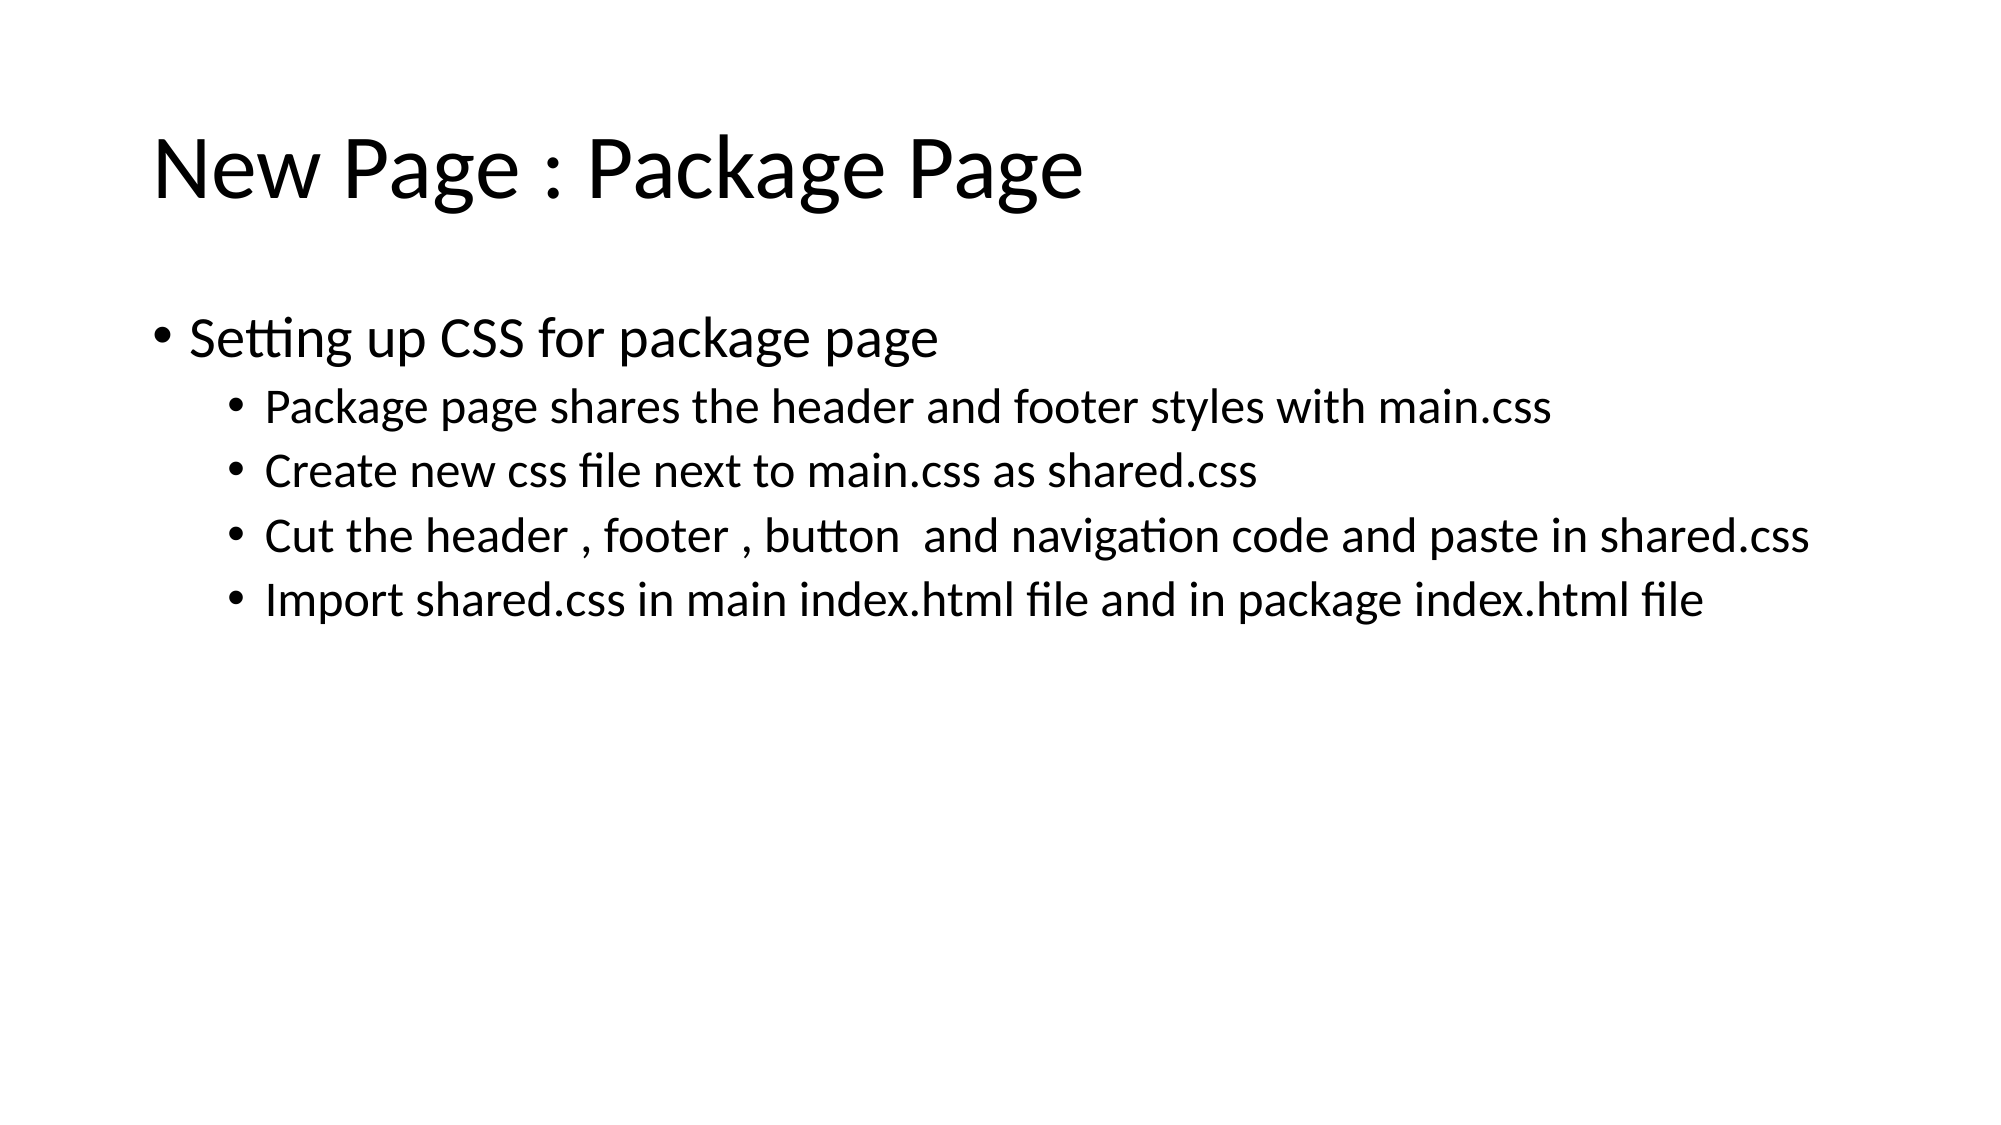

# New Page : Package Page
Setting up CSS for package page
Package page shares the header and footer styles with main.css
Create new css file next to main.css as shared.css
Cut the header , footer , button  and navigation code and paste in shared.css
Import shared.css in main index.html file and in package index.html file